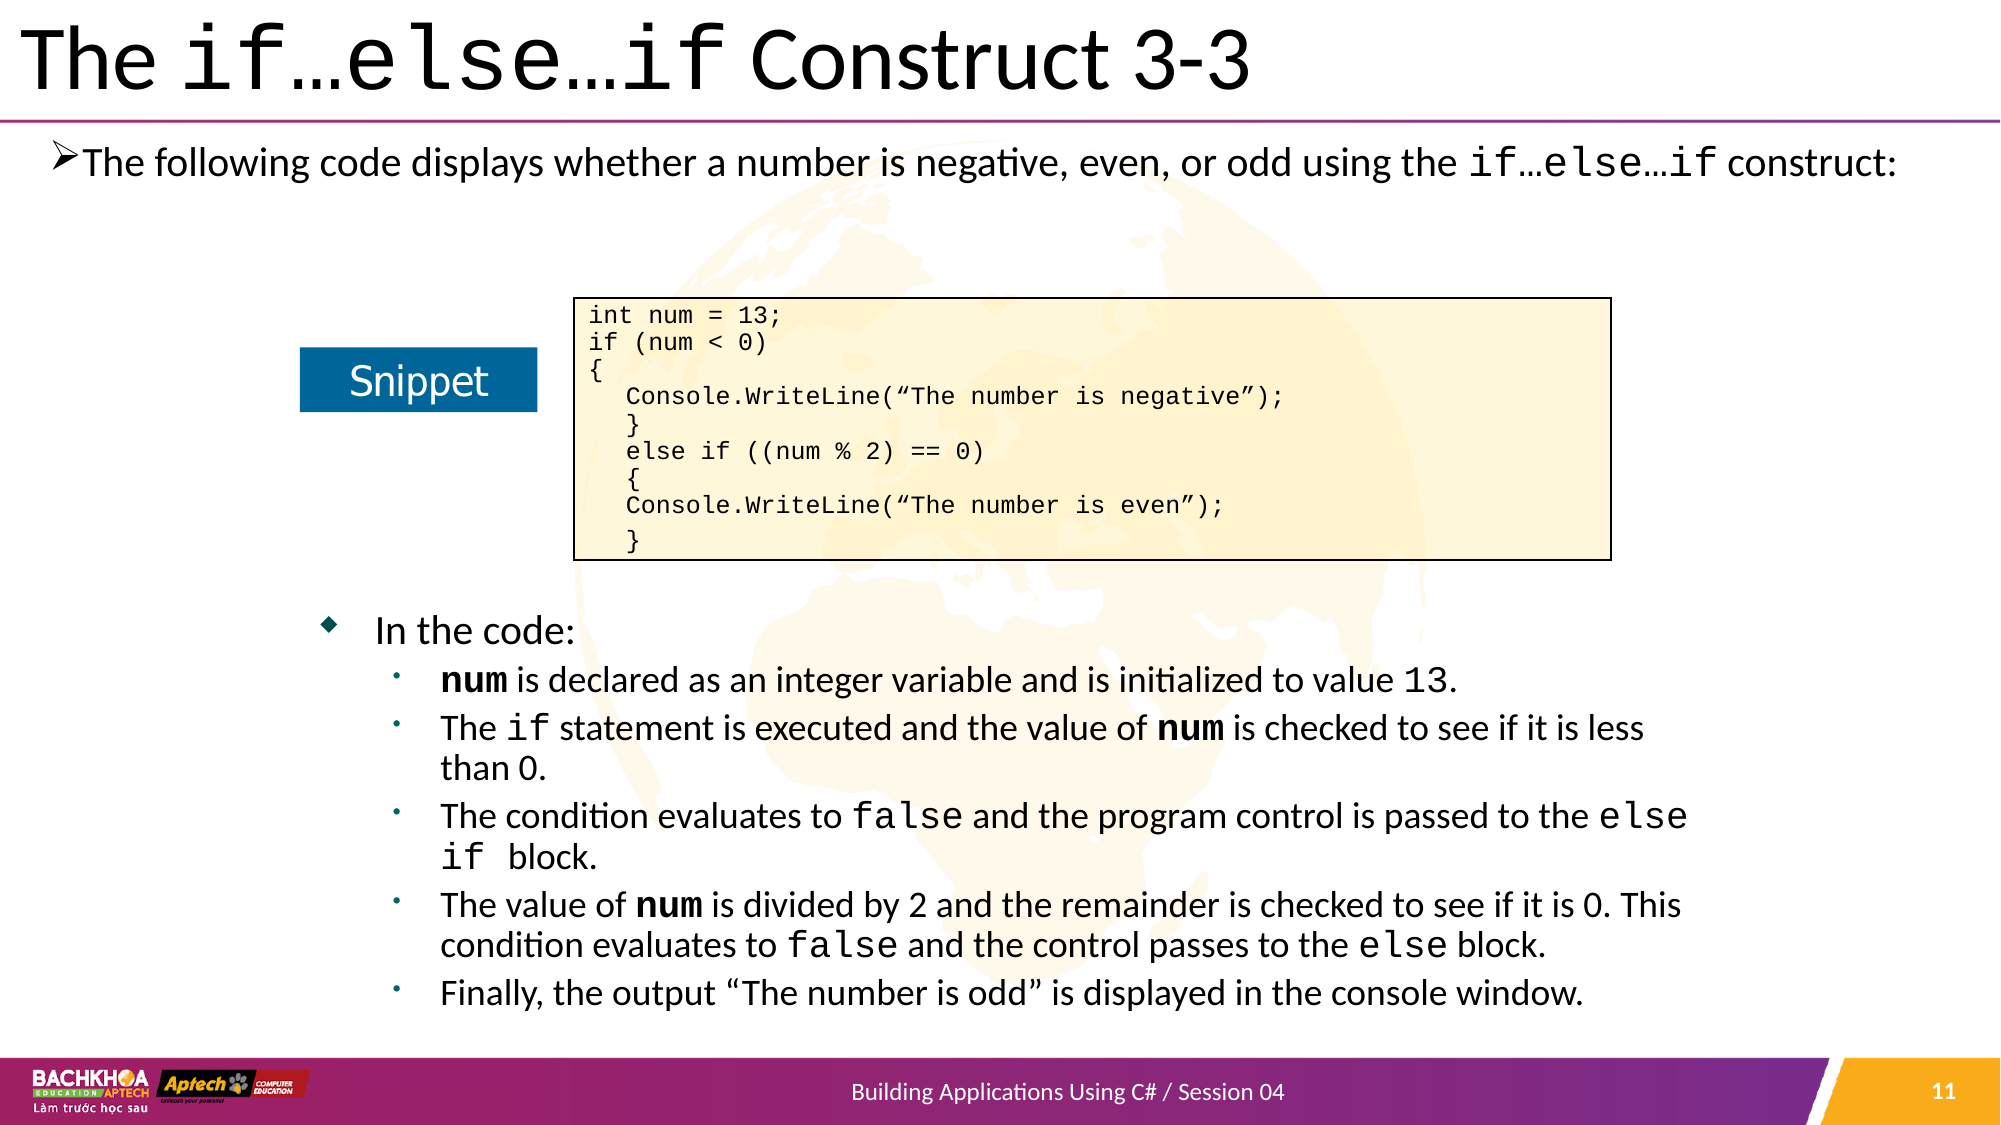

# The if…else…if Construct 3-3
The following code displays whether a number is negative, even, or odd using the if…else…if construct:

int num = 13;
if (num < 0)
{
Console.WriteLine(“The number is negative”);
}
else if ((num % 2) == 0)
{
Console.WriteLine(“The number is even”);
}

Snippet
In the code:
num is declared as an integer variable and is initialized to value 13.
The if statement is executed and the value of num is checked to see if it is less than 0.
The condition evaluates to false and the program control is passed to the else if block.
The value of num is divided by 2 and the remainder is checked to see if it is 0. This condition evaluates to false and the control passes to the else block.
Finally, the output “The number is odd” is displayed in the console window.

11
Building Applications Using C# / Session 04